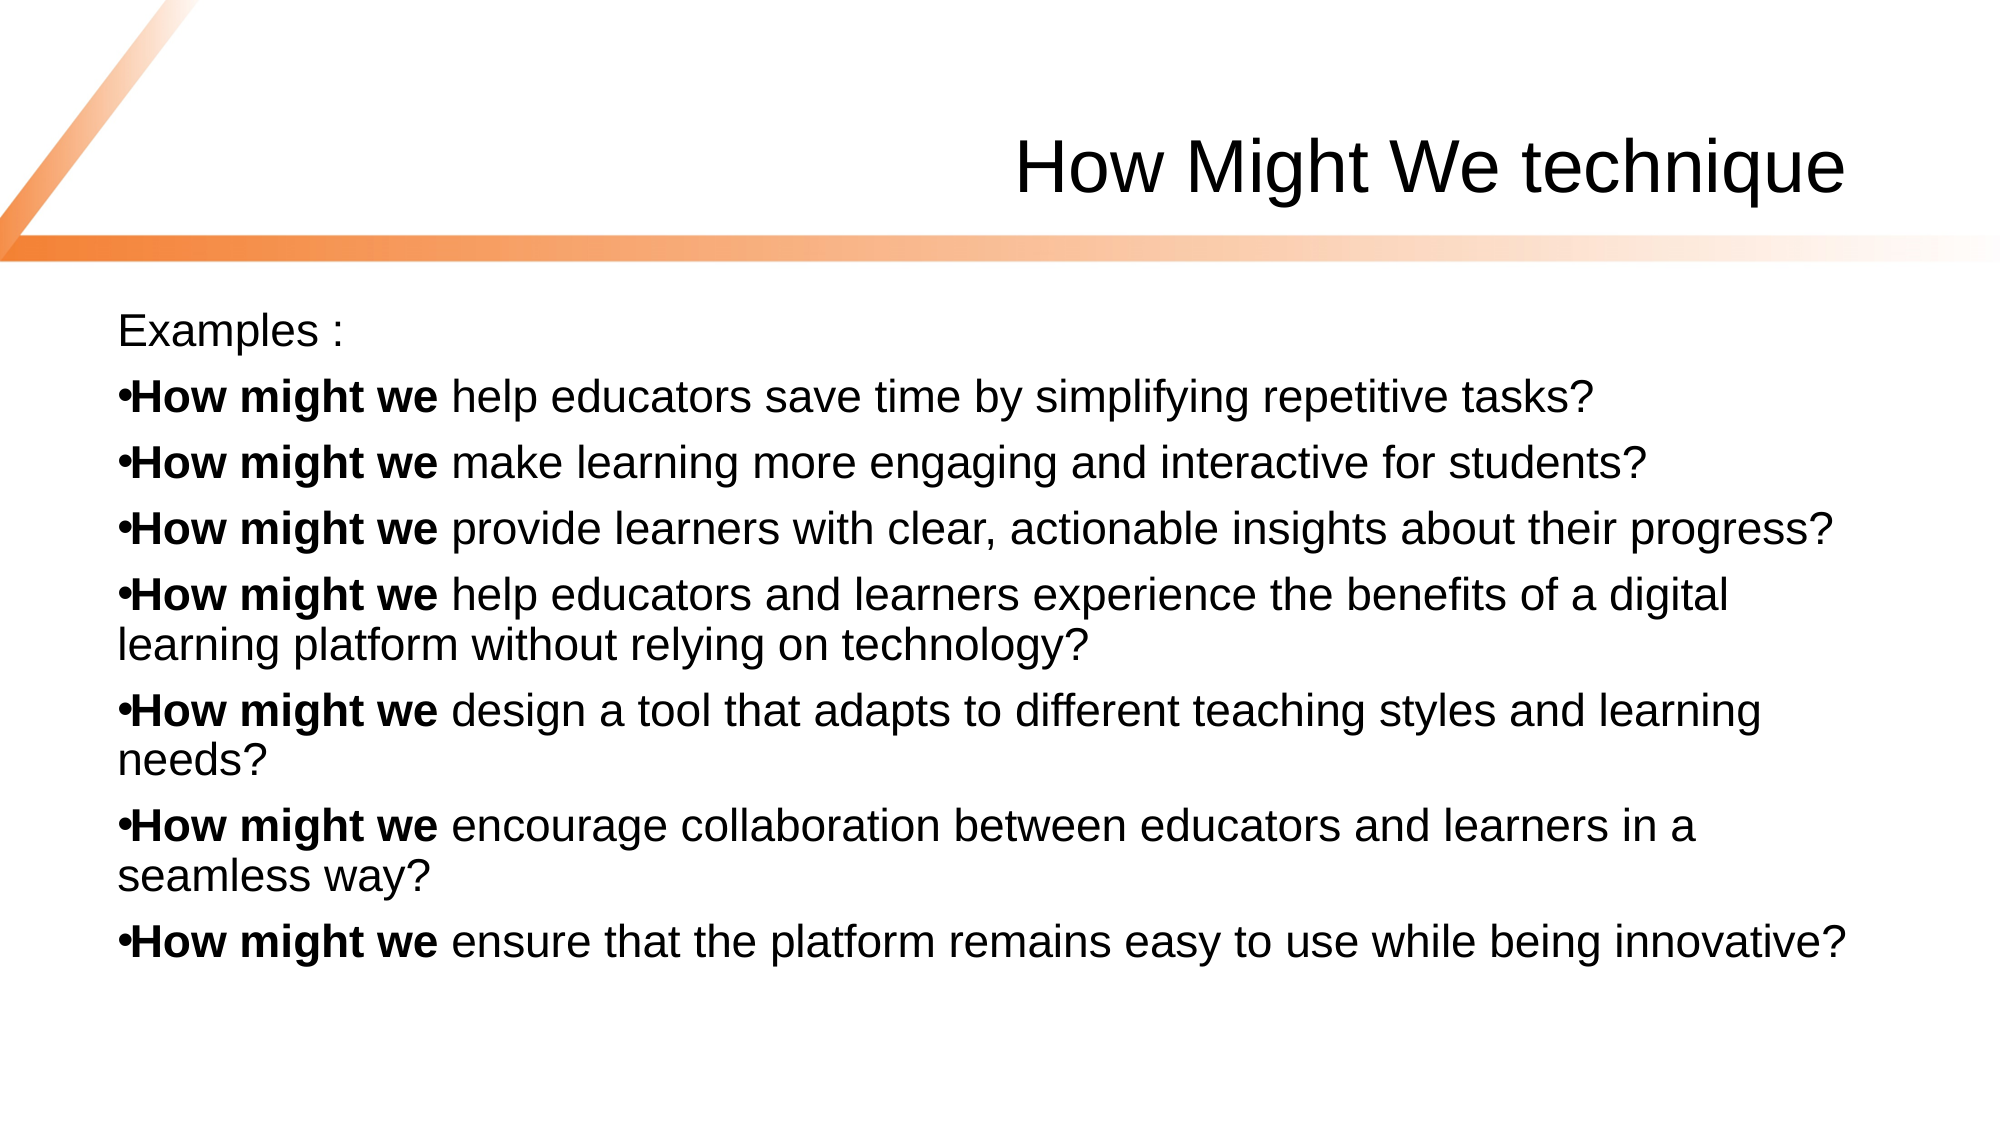

# How Might We technique
Examples :
How might we help educators save time by simplifying repetitive tasks?
How might we make learning more engaging and interactive for students?
How might we provide learners with clear, actionable insights about their progress?
How might we help educators and learners experience the benefits of a digital learning platform without relying on technology?
How might we design a tool that adapts to different teaching styles and learning needs?
How might we encourage collaboration between educators and learners in a seamless way?
How might we ensure that the platform remains easy to use while being innovative?